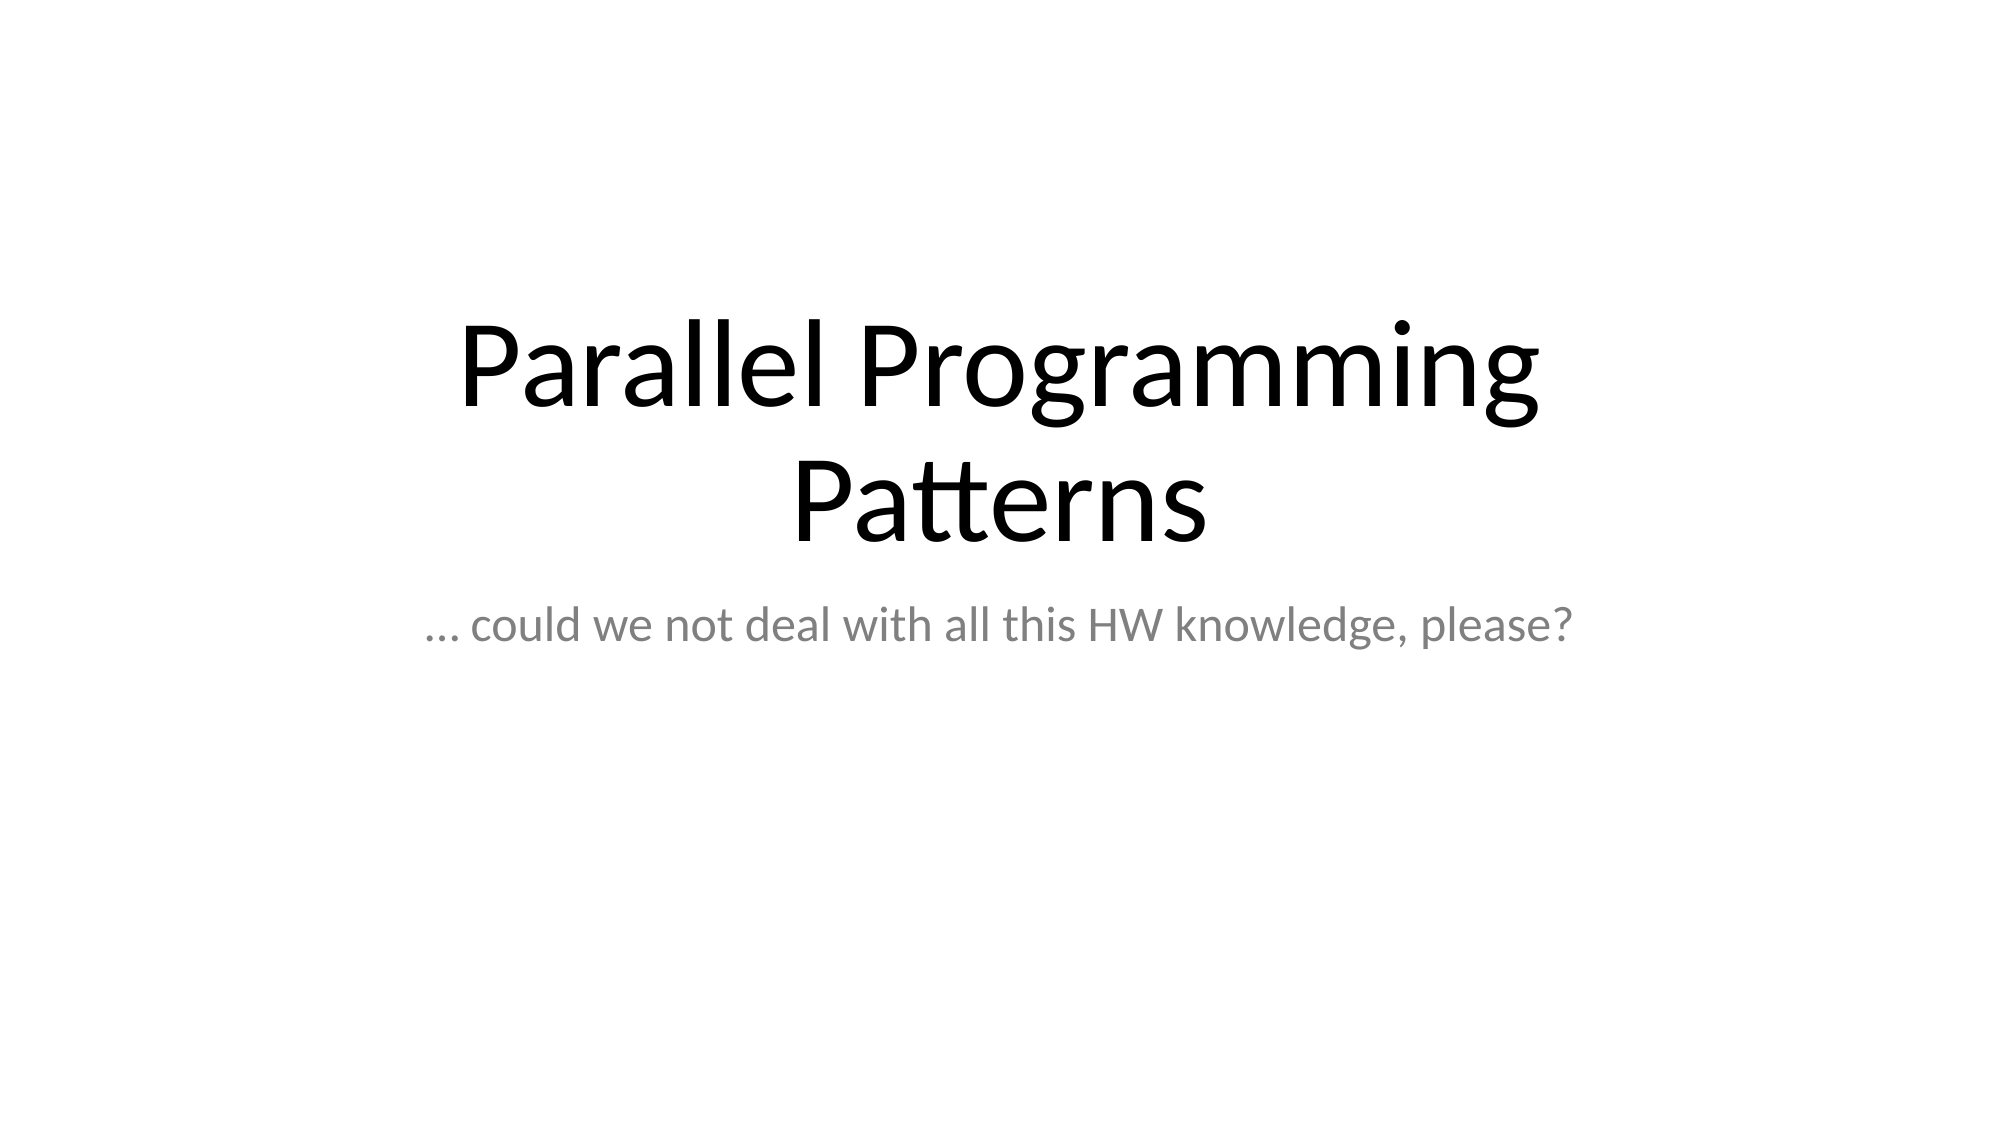

# Parallel Programming Patterns
… could we not deal with all this HW knowledge, please?